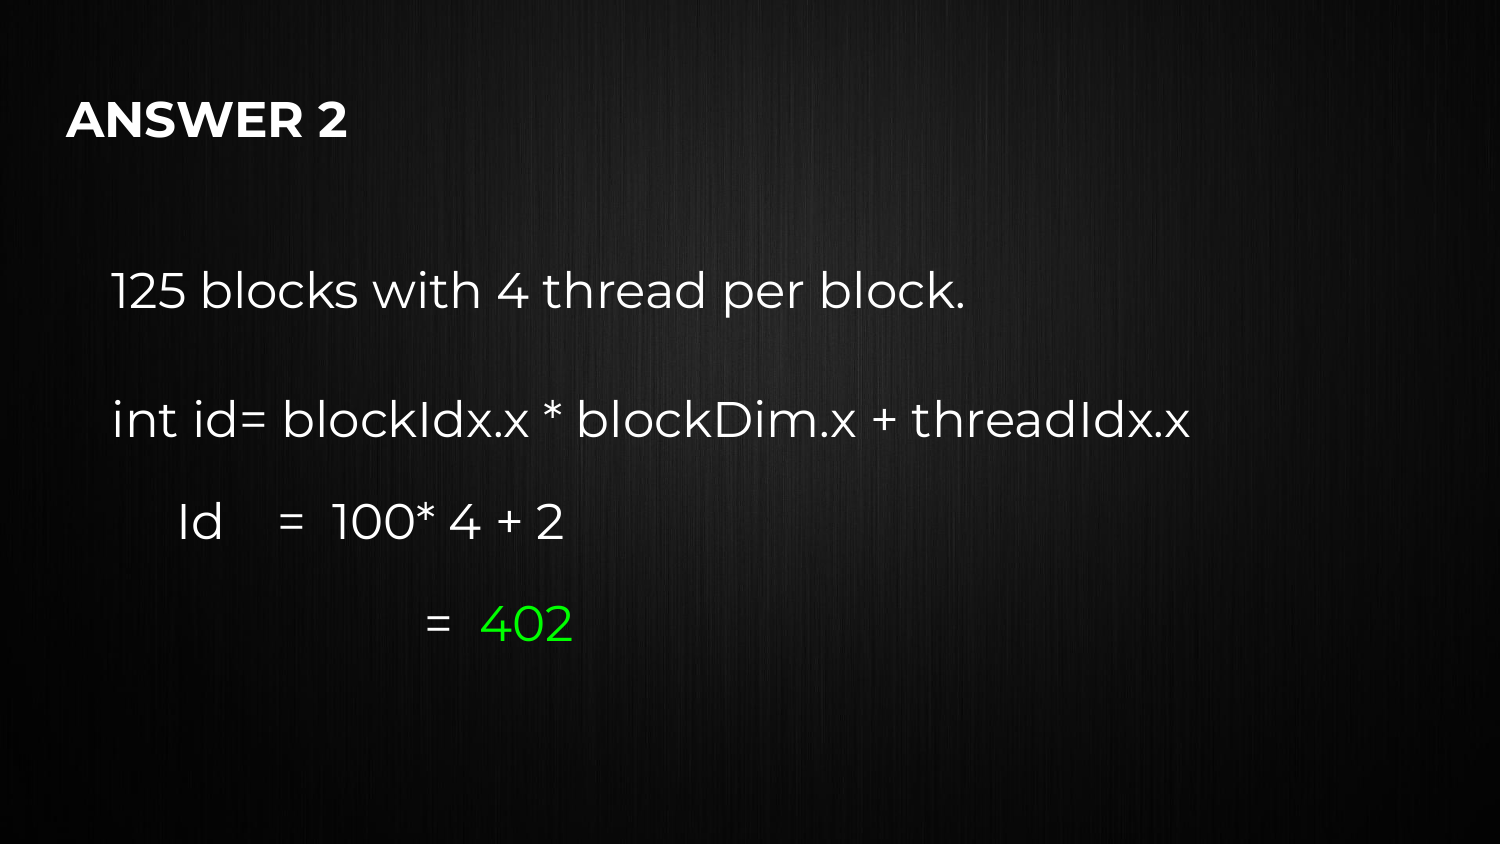

# ANSWER 2
125 blocks with 4 thread per block.

int id= blockIdx.x * blockDim.x + threadIdx.x
     Id    =  100* 4 + 2
		 =  402